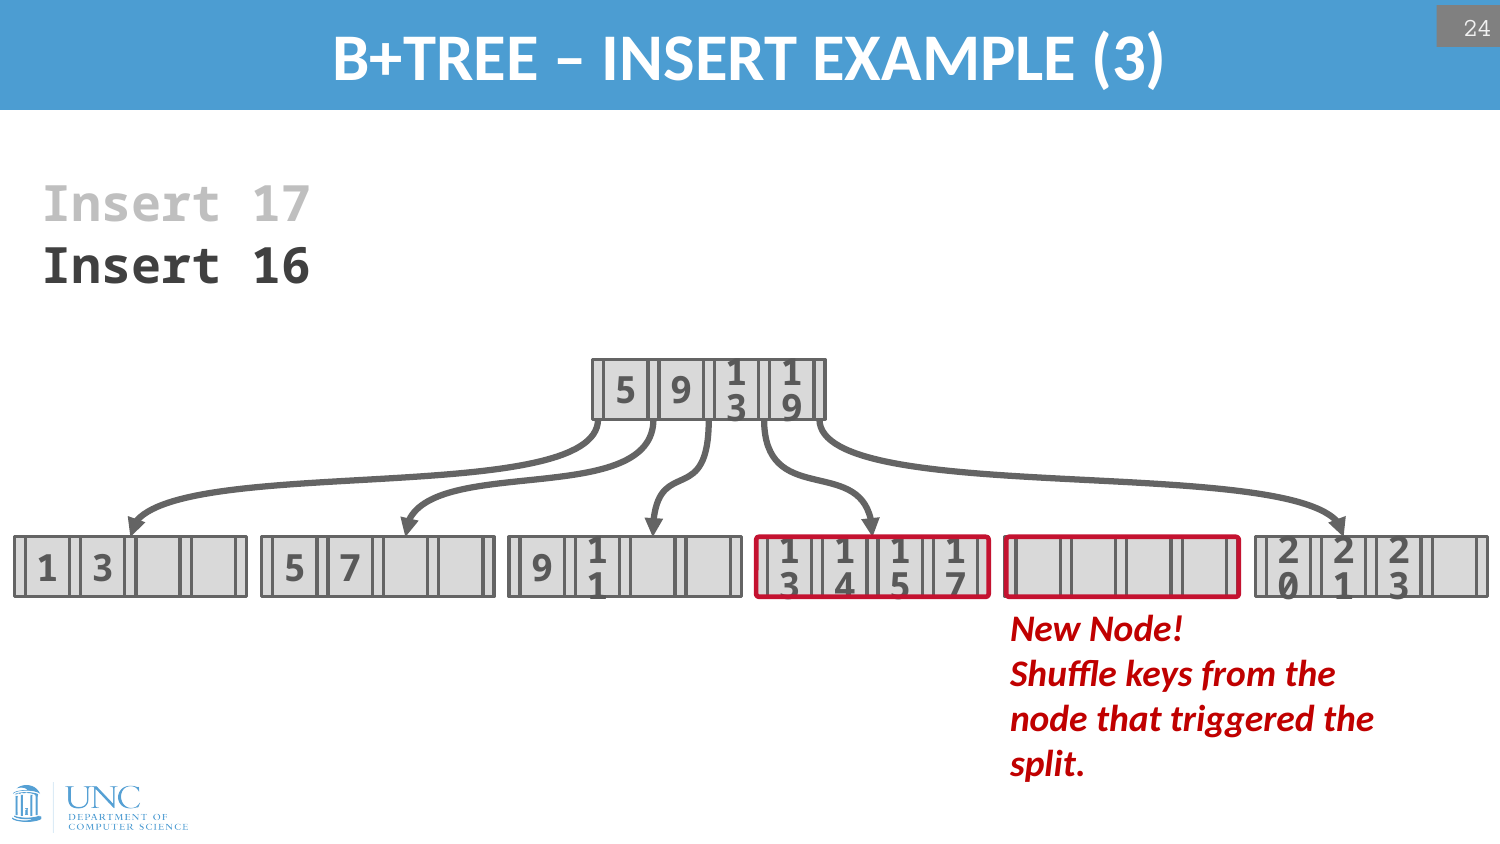

# B+TREE – INSERT EXAMPLE (3)
24
Insert 17
Insert 16

5

9

13

19

1

3

5

7

9

11

13

14

15

17

20

21

23

New Node!
Shuffle keys from the node that triggered the split.